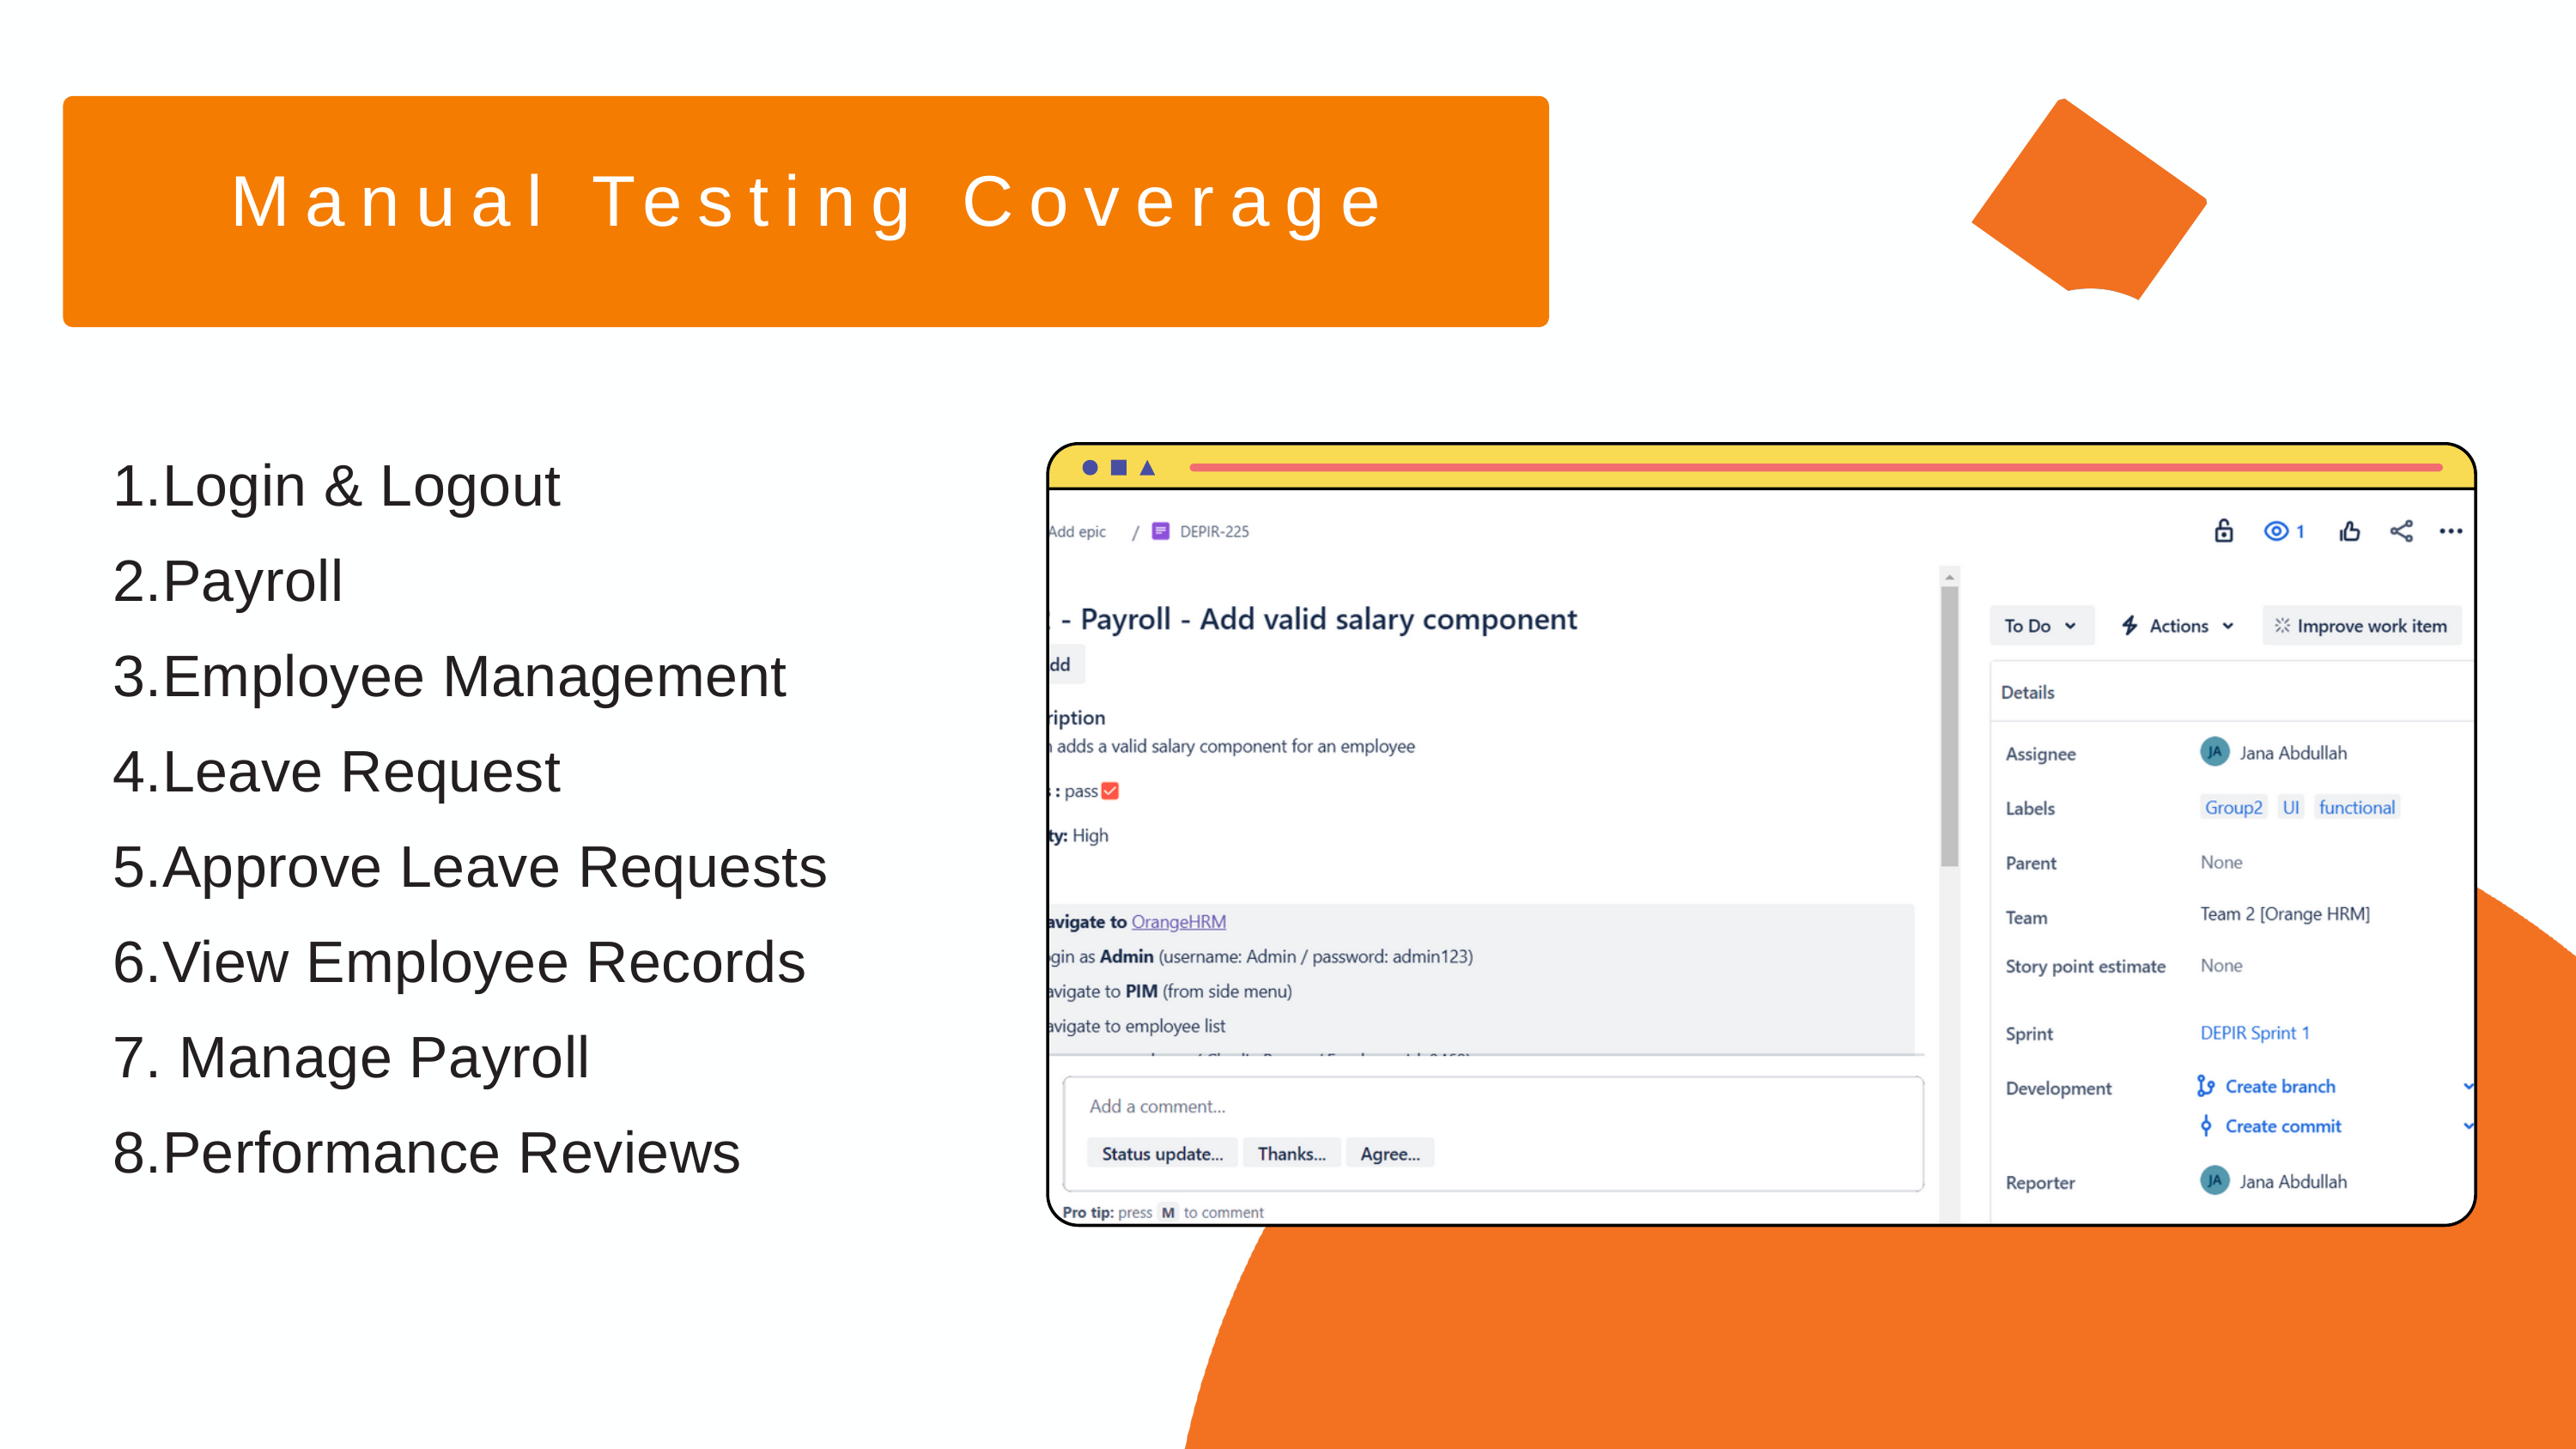

Manual Testing Coverage

Login & Logout
Payroll
Employee Management
Leave Request
Approve Leave Requests
View Employee Records
 Manage Payroll
Performance Reviews